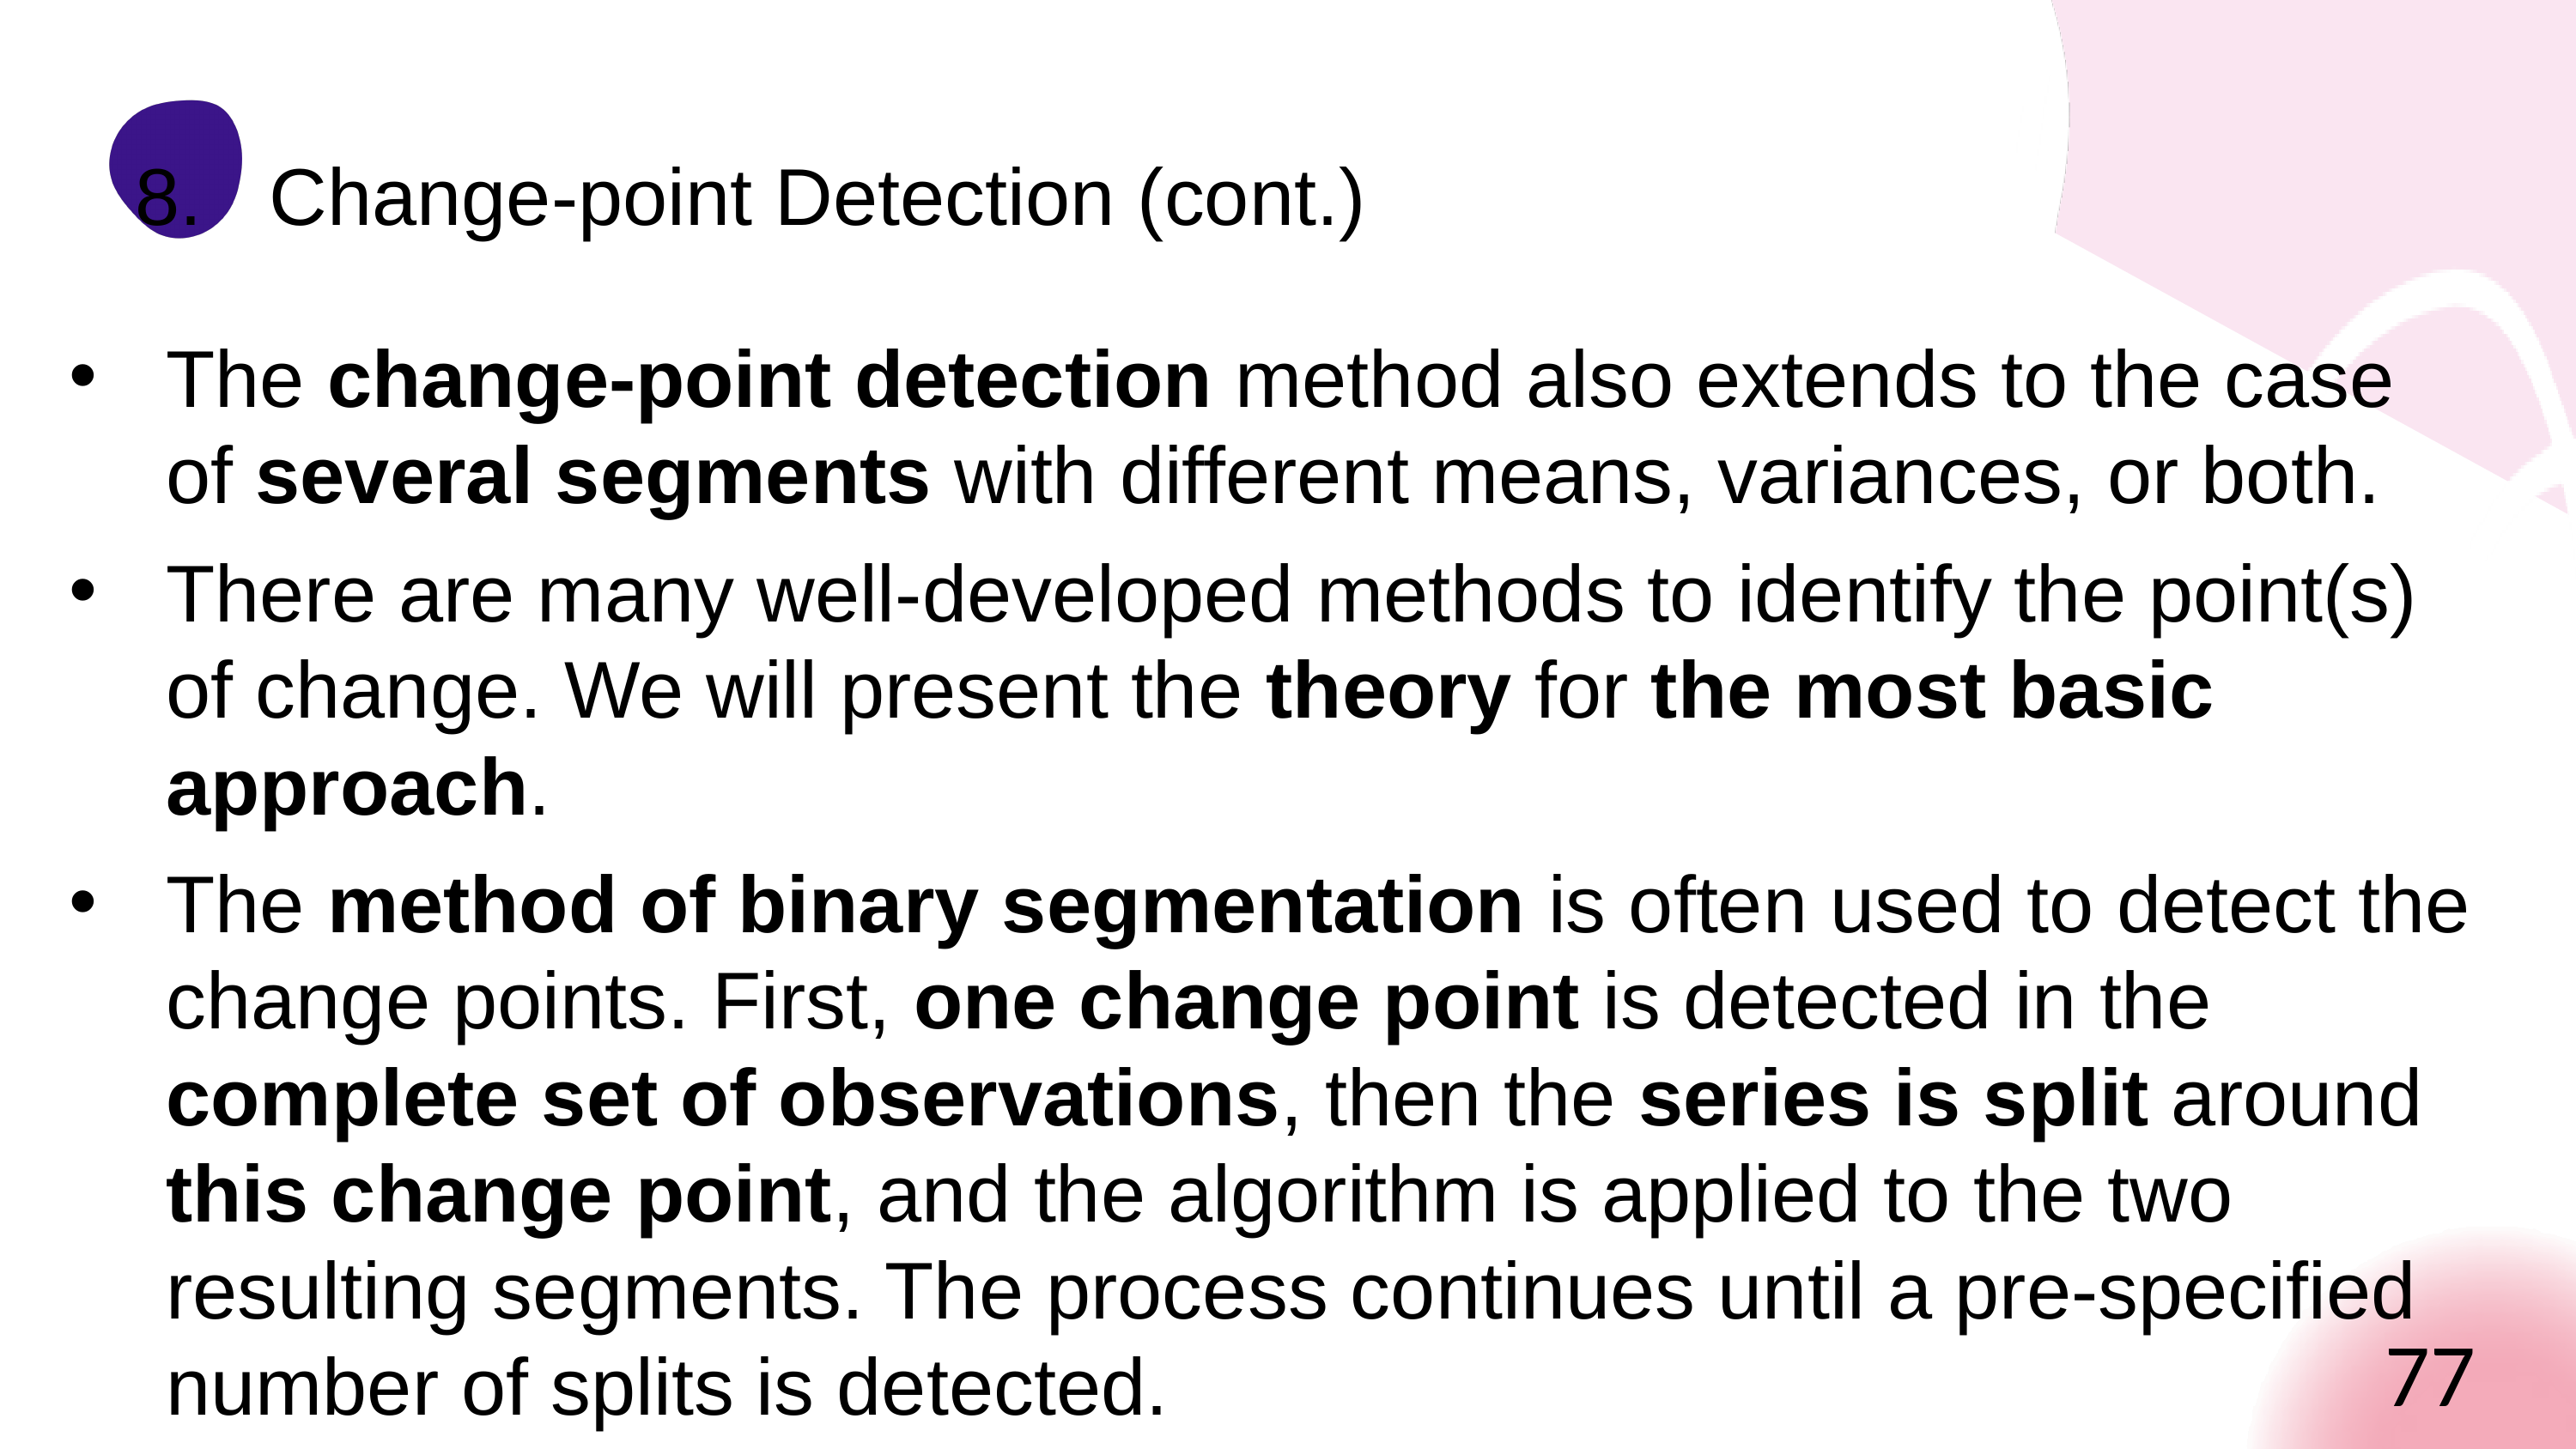

8.   Change-point Detection (cont.)

The change-point detection method also extends to the case of several segments with different means, variances, or both.

There are many well-developed methods to identify the point(s) of change. We will present the theory for the most basic approach.

The method of binary segmentation is often used to detect the change points. First, one change point is detected in the complete set of observations, then the series is split around this change point, and the algorithm is applied to the two resulting segments. The process continues until a pre-specified number of splits is detected.

77